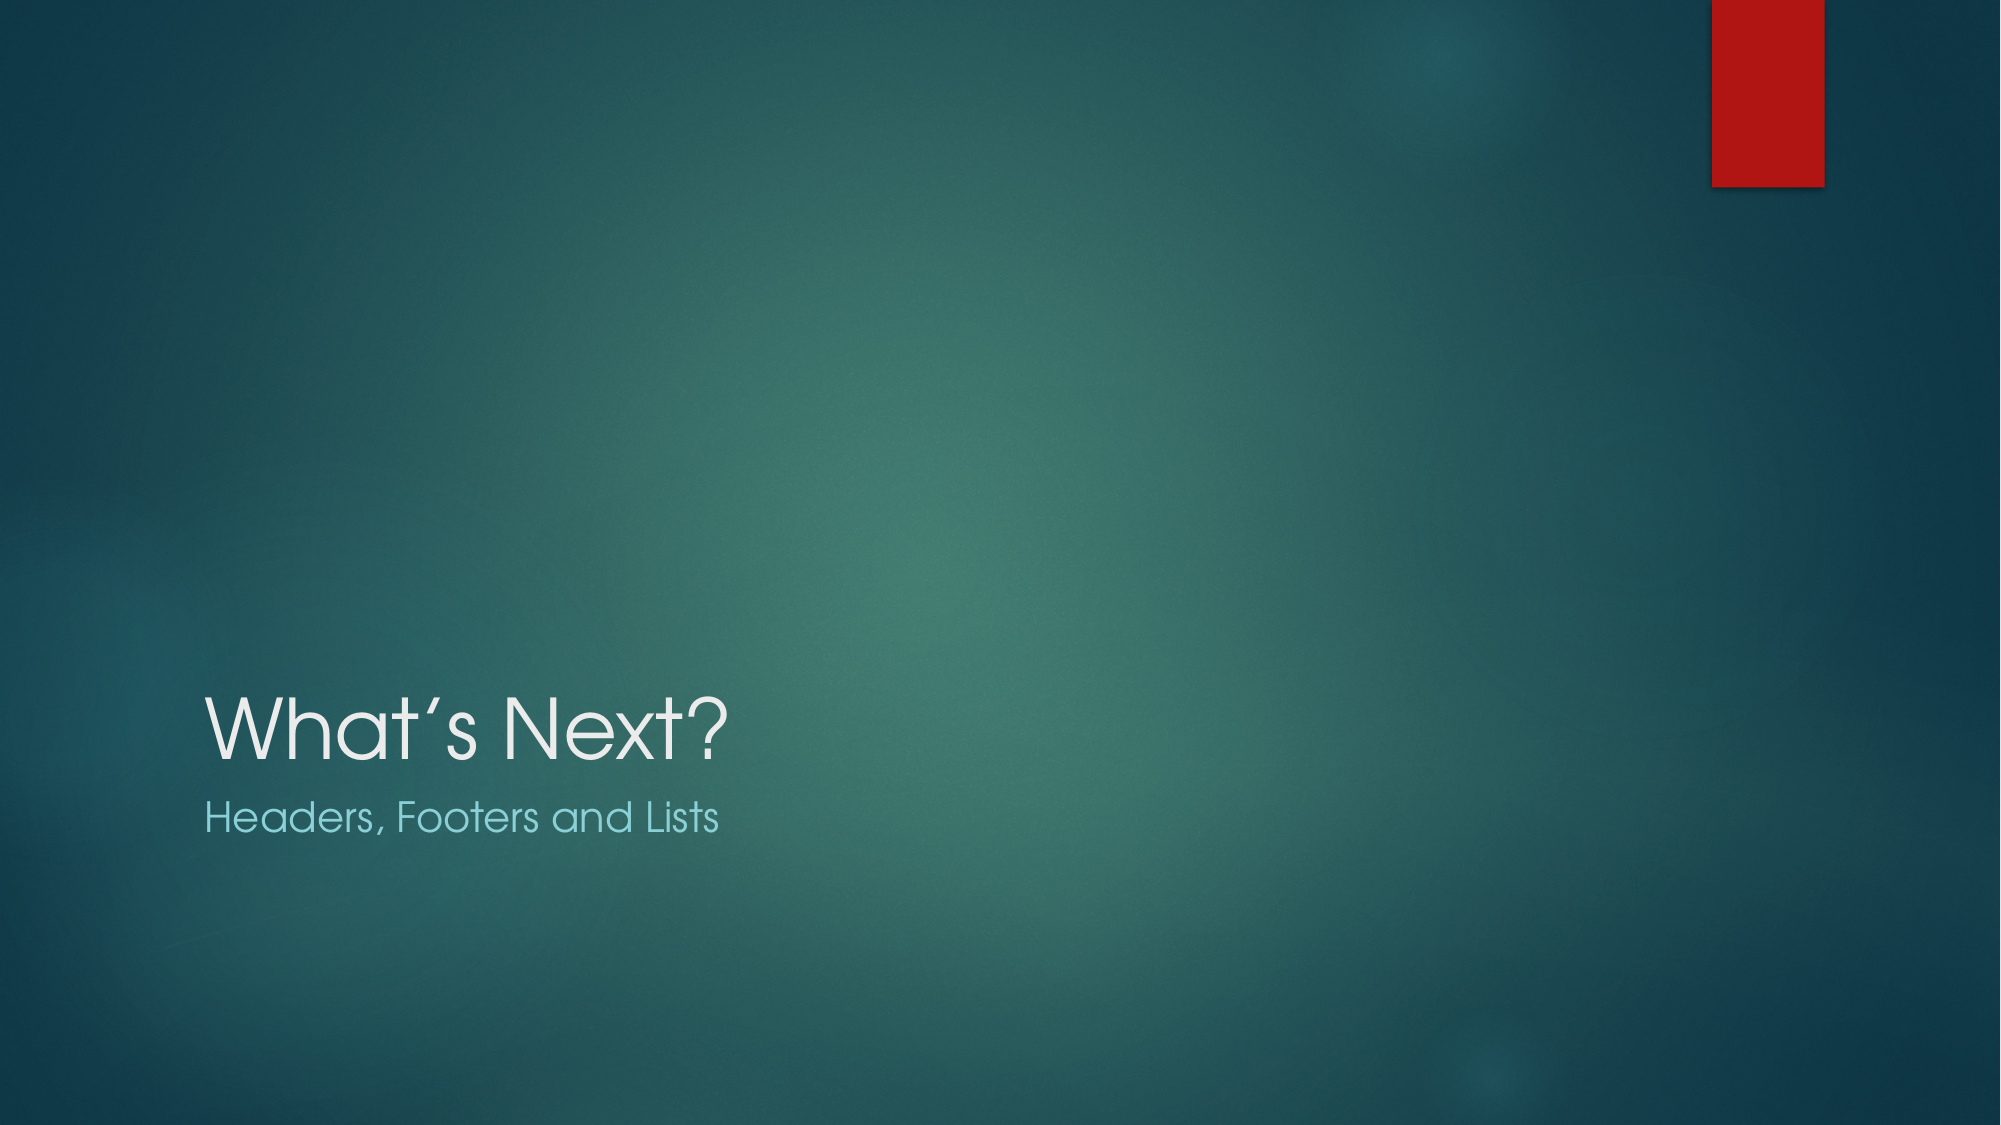

# What’s Next?
Headers, Footers and Lists